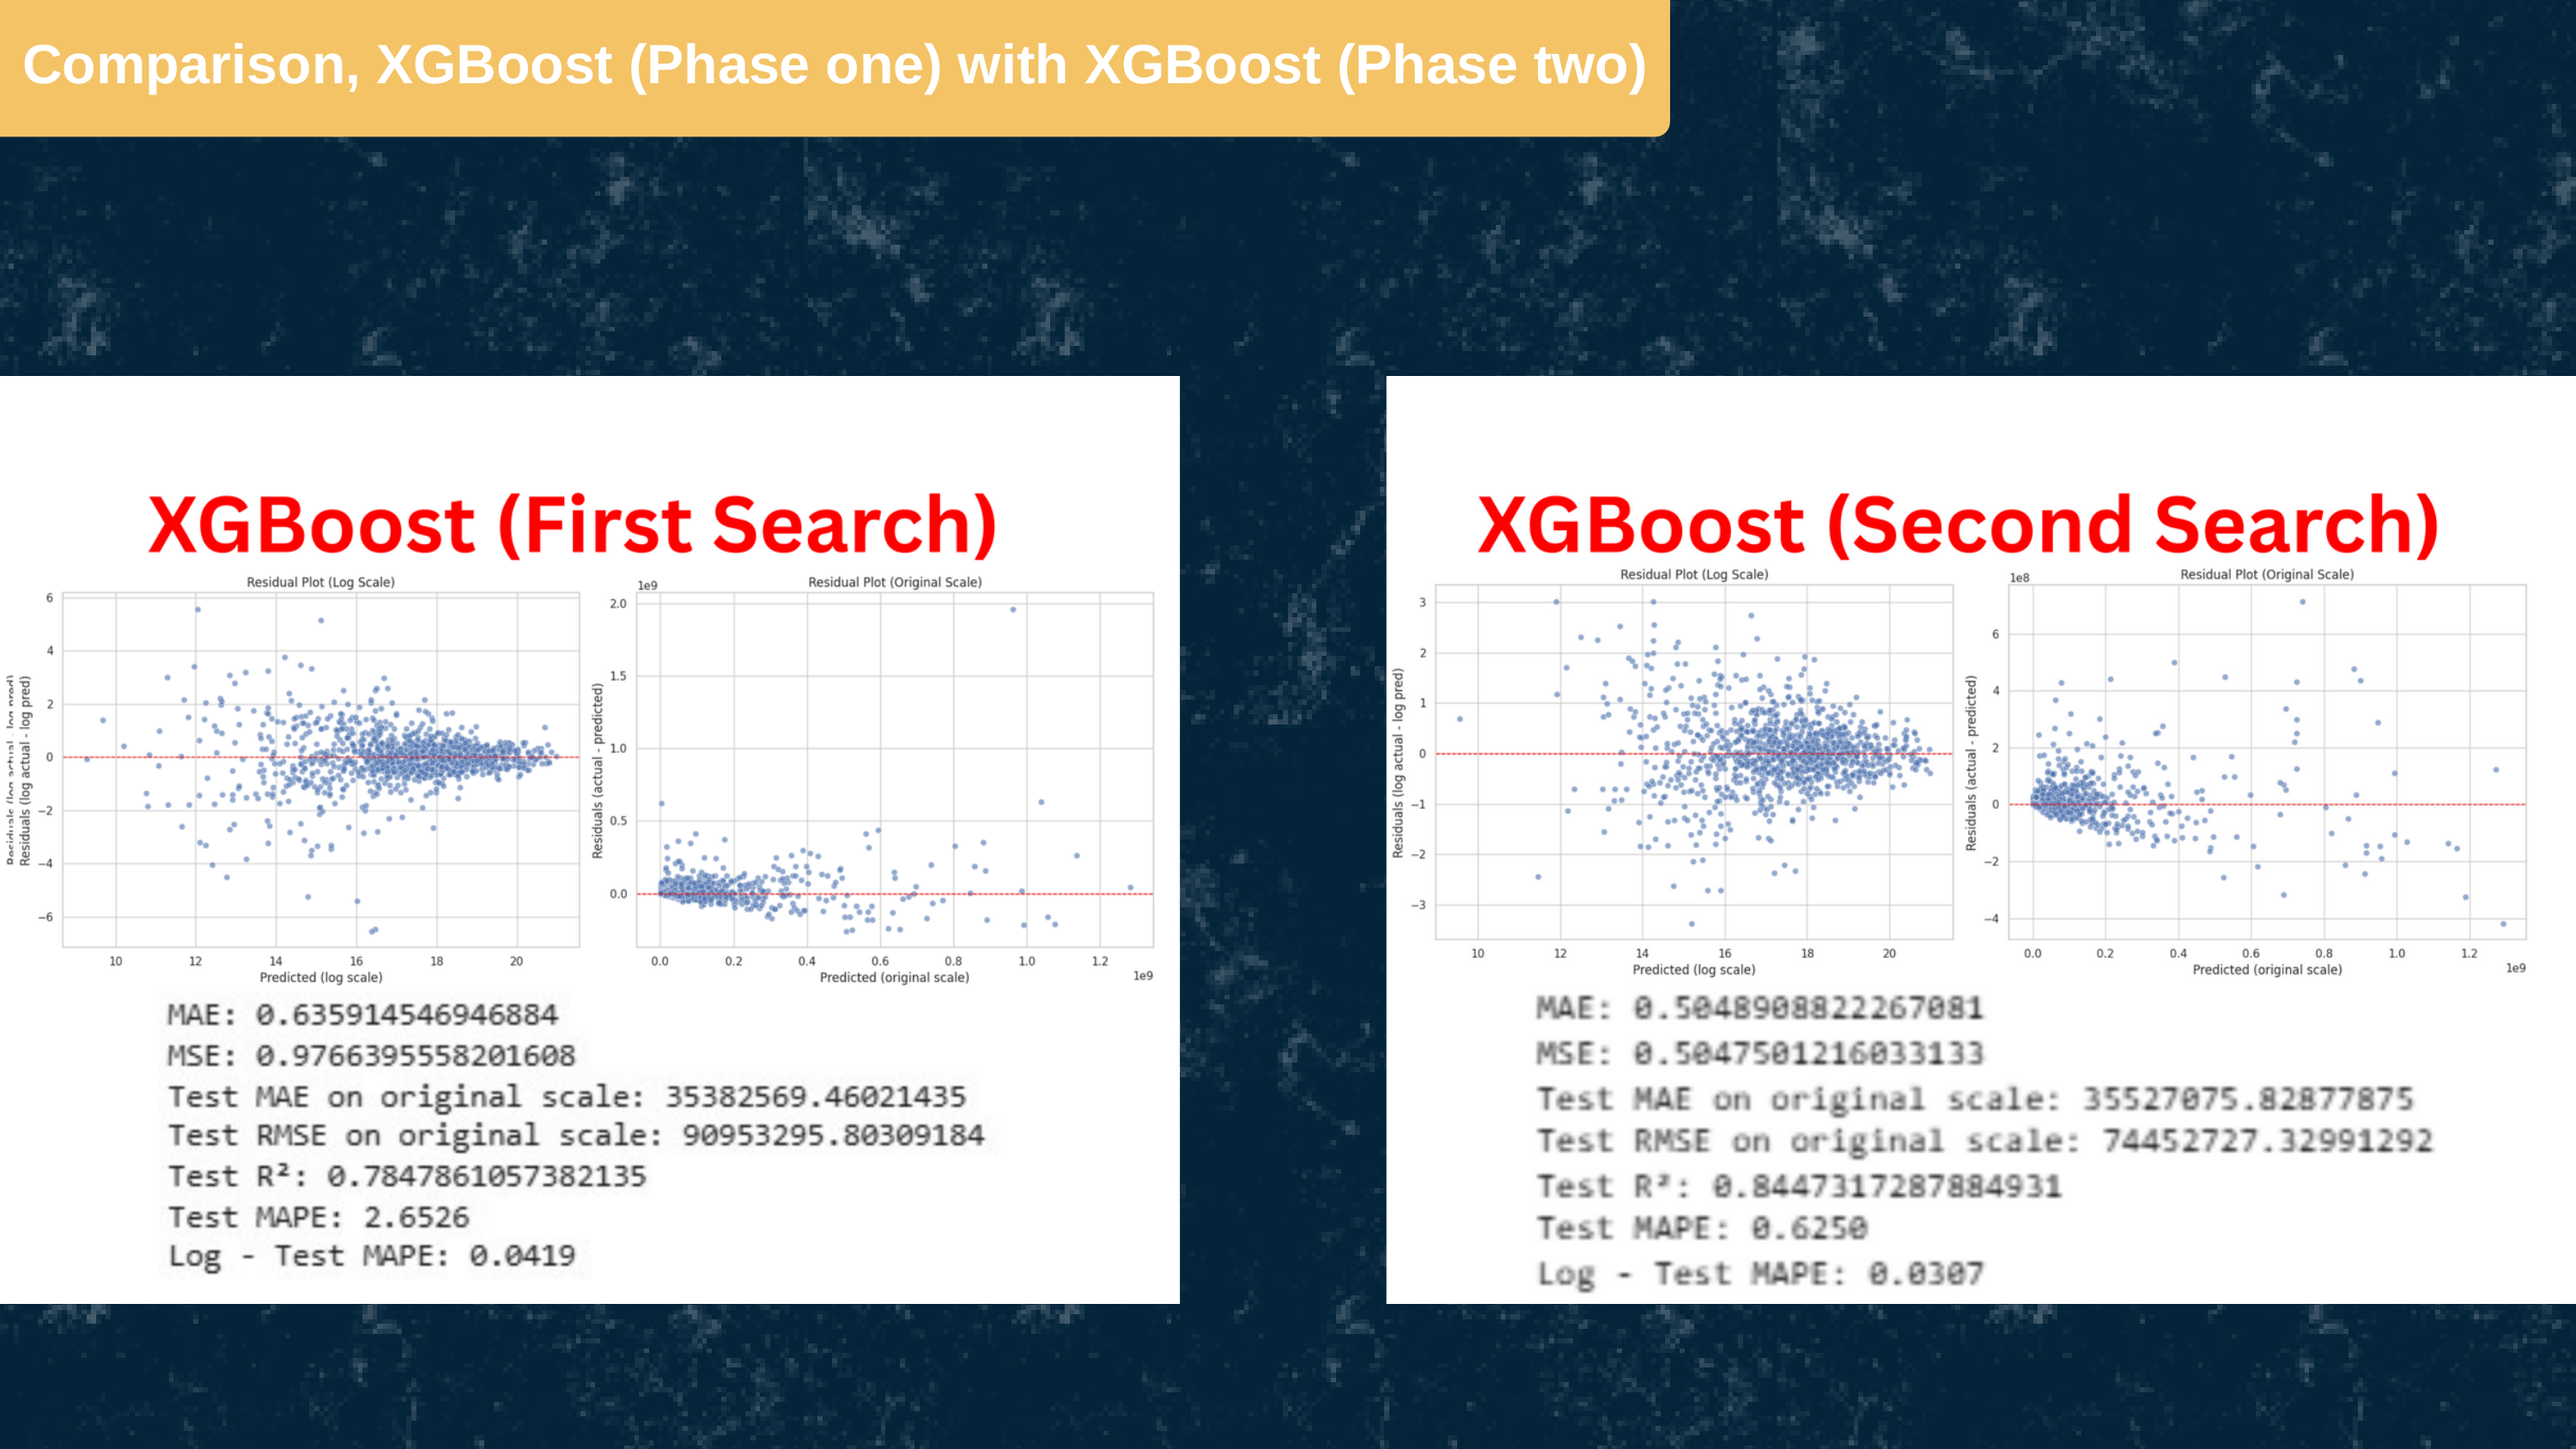

Comparison, XGBoost (Phase one) with XGBoost (Phase two)